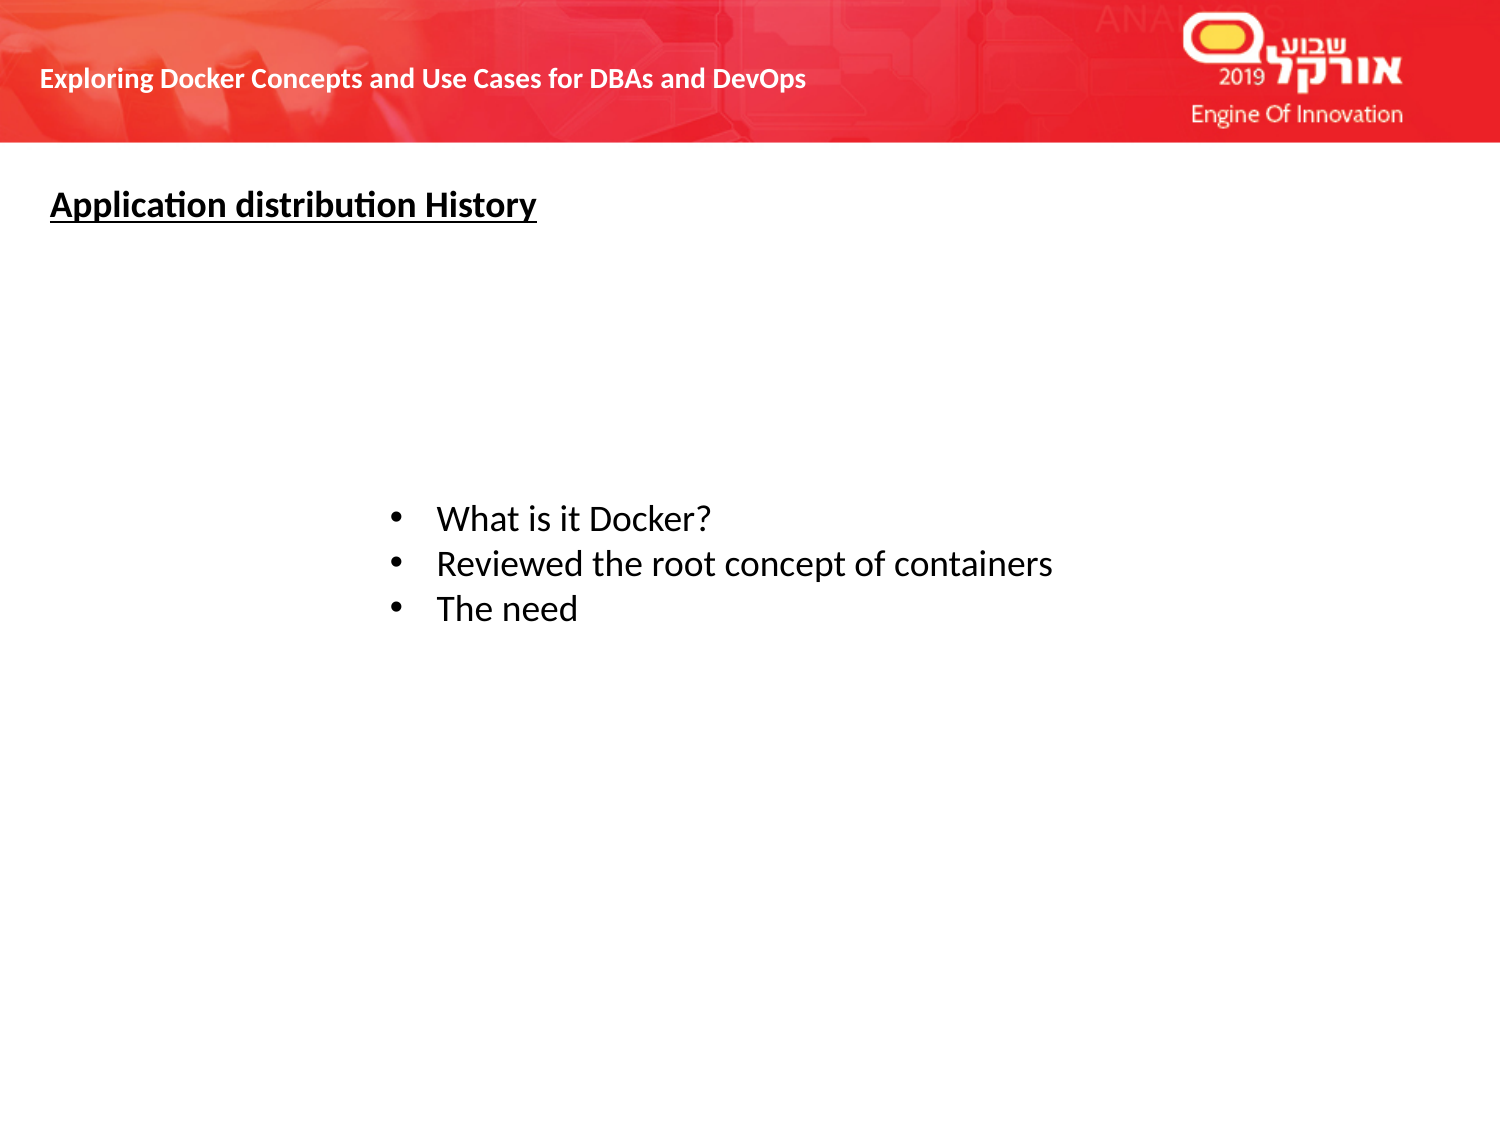

Application distribution History
What is it Docker?
Reviewed the root concept of containers
The need